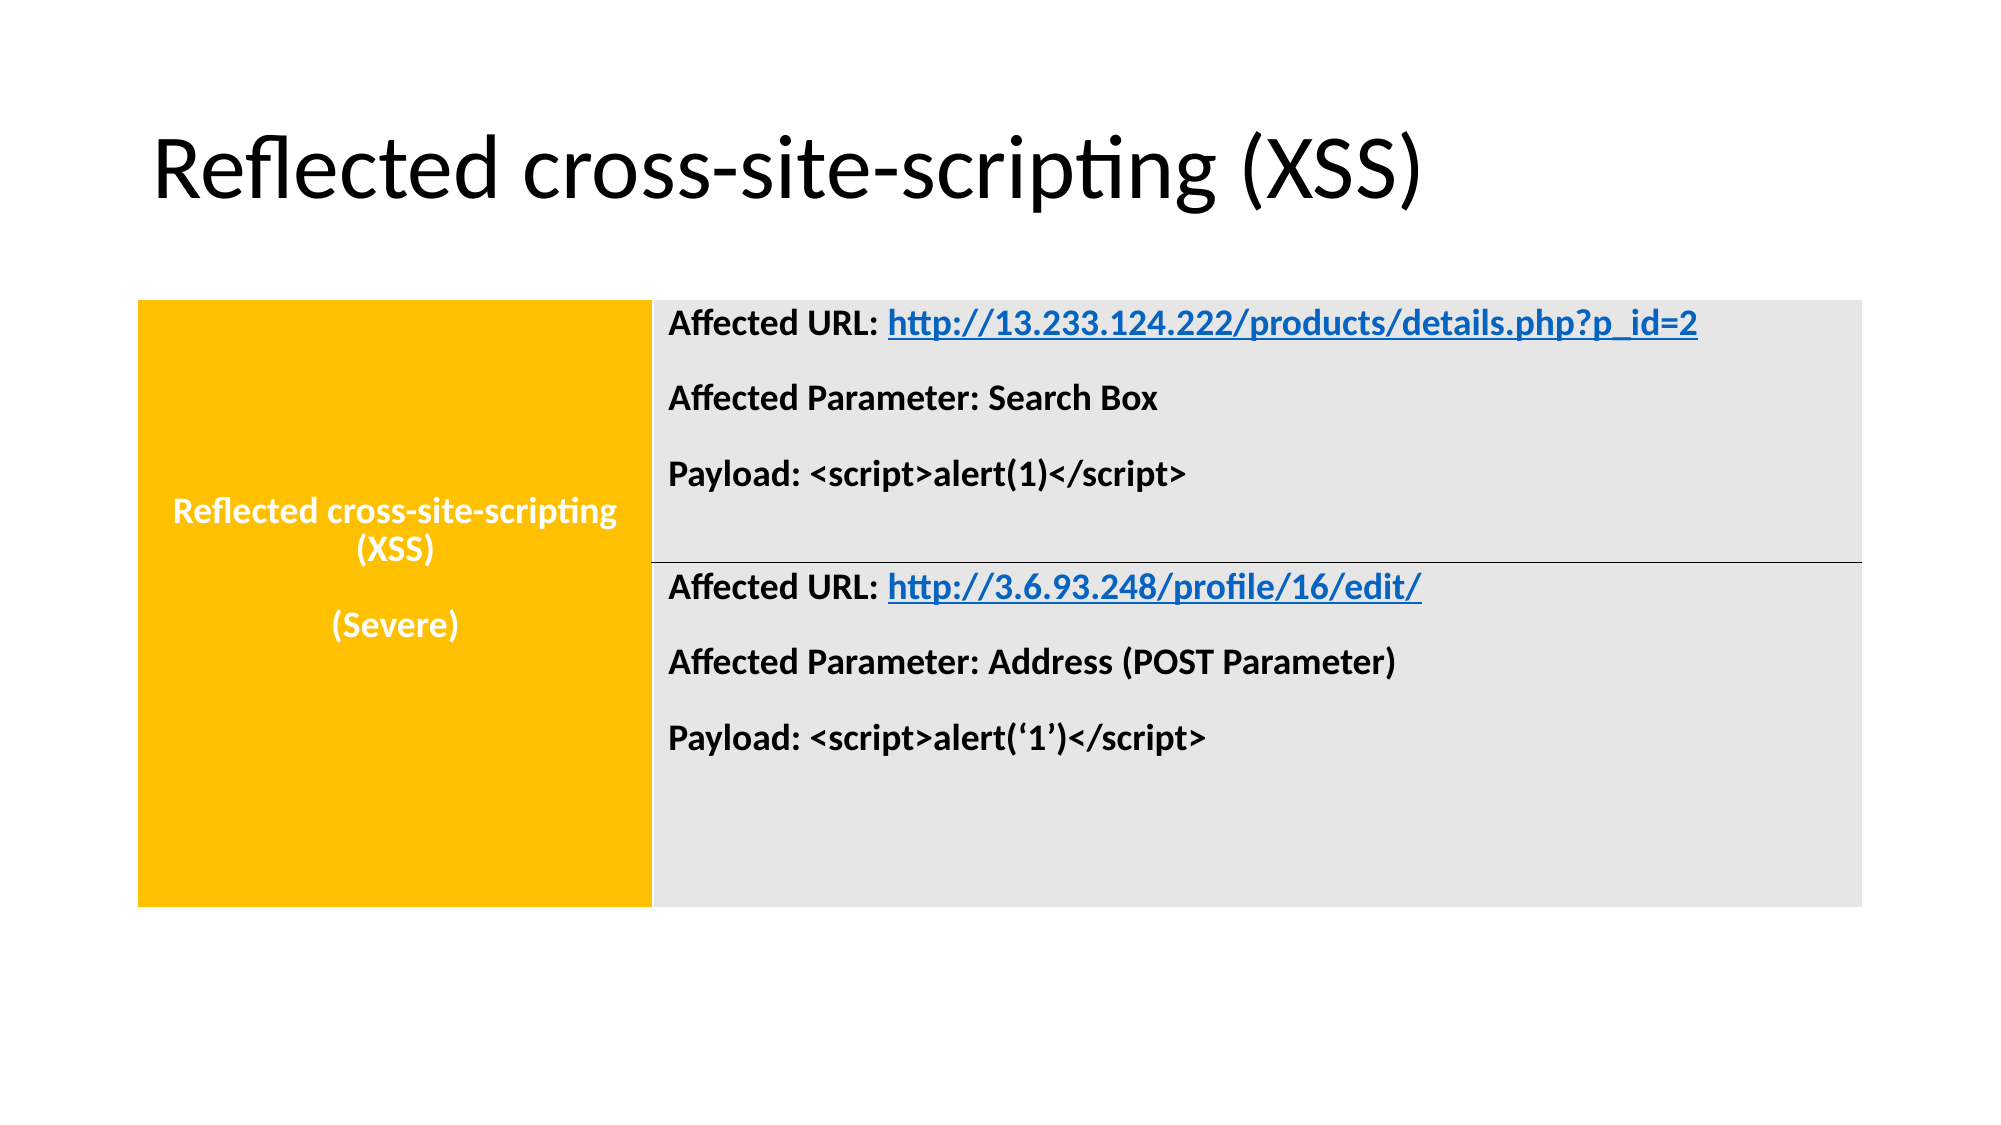

# Reflected cross-site-scripting (XSS)
| Reflected cross-site-scripting (XSS) (Severe) | Affected URL: http://13.233.124.222/products/details.php?p\_id=2 Affected Parameter: Search Box Payload: <script>alert(1)</script> Affected URL: http://3.6.93.248/profile/16/edit/ Affected Parameter: Address (POST Parameter) Payload: <script>alert(‘1’)</script> |
| --- | --- |